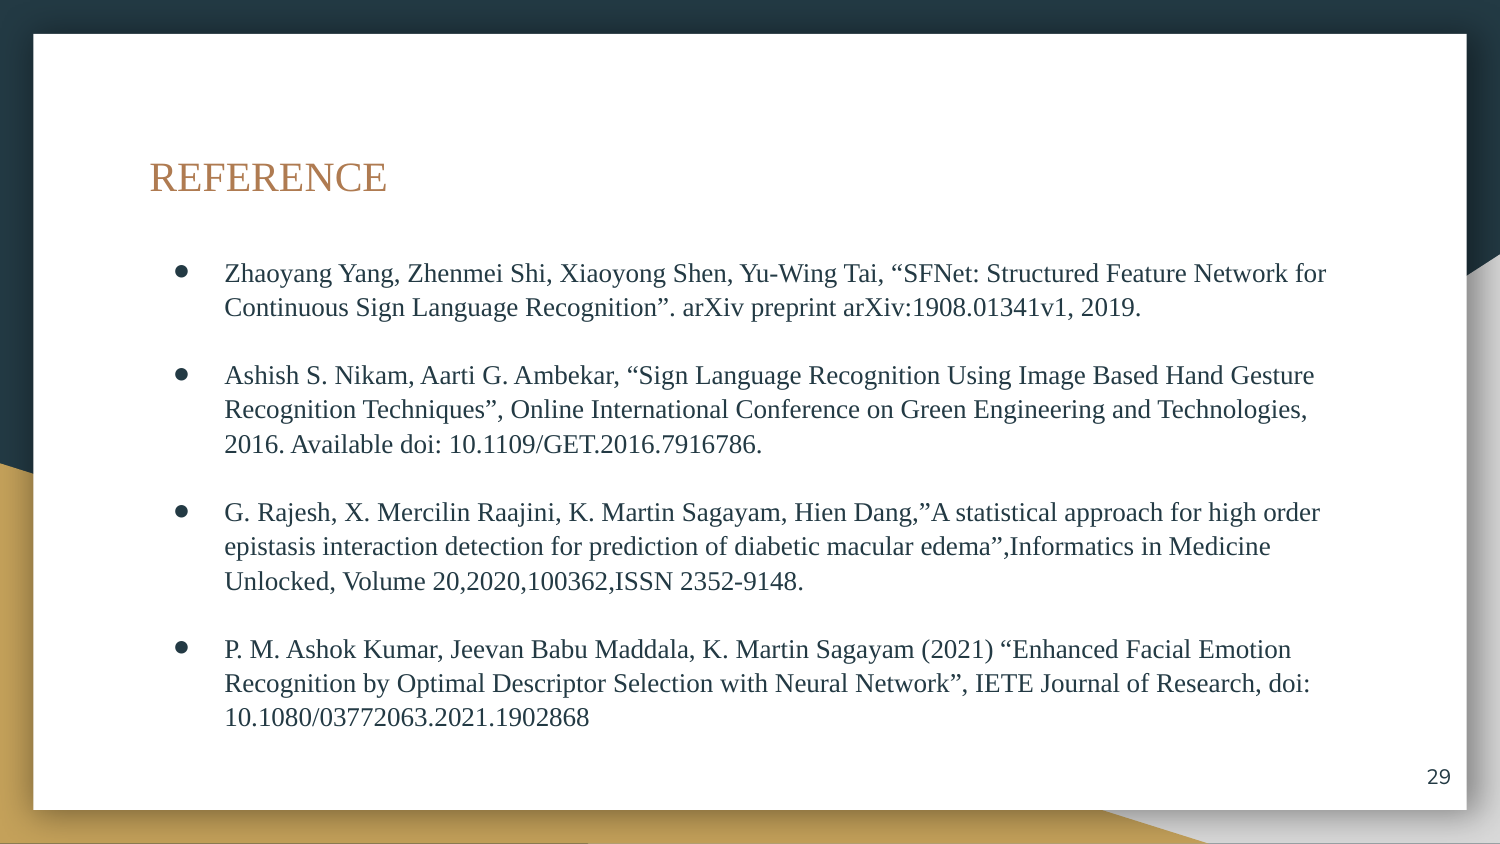

# REFERENCE
Zhaoyang Yang, Zhenmei Shi, Xiaoyong Shen, Yu-Wing Tai, “SFNet: Structured Feature Network for Continuous Sign Language Recognition”. arXiv preprint arXiv:1908.01341v1, 2019.

Ashish S. Nikam, Aarti G. Ambekar, “Sign Language Recognition Using Image Based Hand Gesture Recognition Techniques”, Online International Conference on Green Engineering and Technologies, 2016. Available doi: 10.1109/GET.2016.7916786.

G. Rajesh, X. Mercilin Raajini, K. Martin Sagayam, Hien Dang,”A statistical approach for high order epistasis interaction detection for prediction of diabetic macular edema”,Informatics in Medicine Unlocked, Volume 20,2020,100362,ISSN 2352-9148.

P. M. Ashok Kumar, Jeevan Babu Maddala, K. Martin Sagayam (2021) “Enhanced Facial Emotion Recognition by Optimal Descriptor Selection with Neural Network”, IETE Journal of Research, doi: 10.1080/03772063.2021.1902868

29